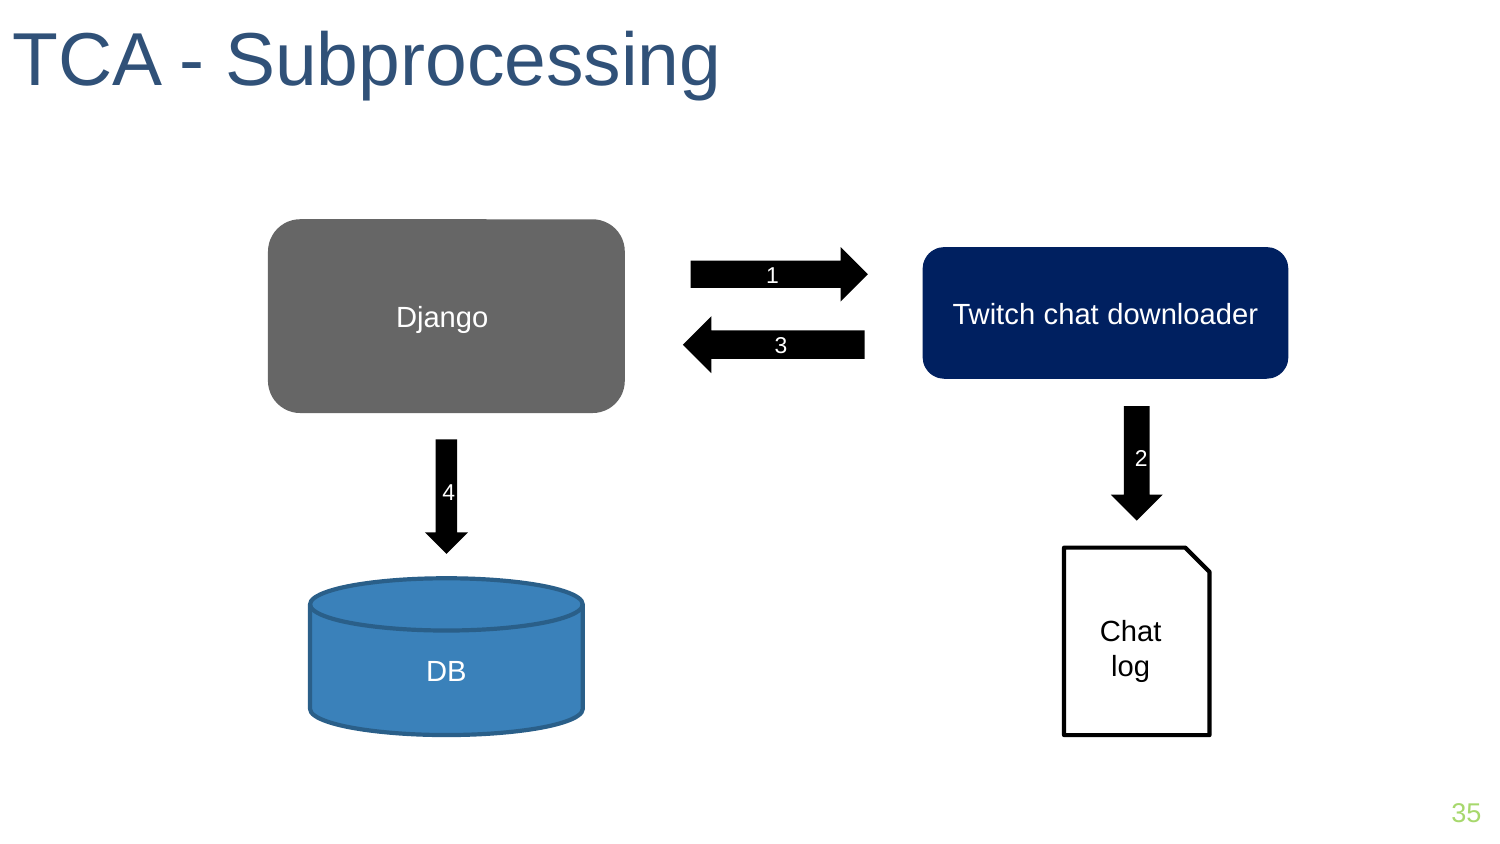

TCA - Subprocessing
Django
1
Twitch chat downloader
3
2
4
Chat
log
DB
35